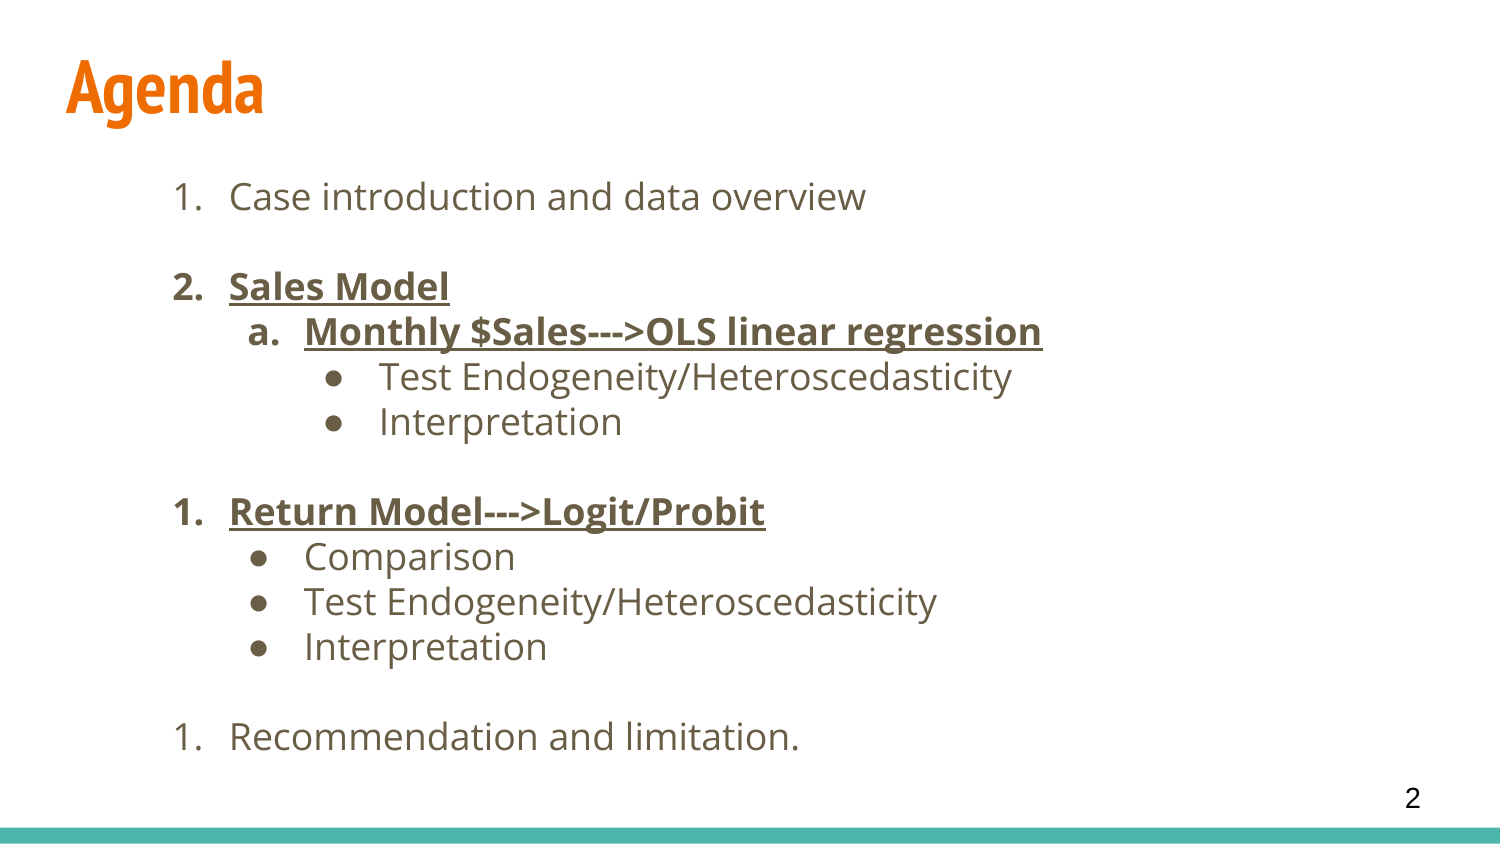

# Agenda
Case introduction and data overview

Sales Model
Monthly $Sales--->OLS linear regression
Test Endogeneity/Heteroscedasticity
Interpretation

Return Model--->Logit/Probit
Comparison
Test Endogeneity/Heteroscedasticity
Interpretation

Recommendation and limitation.

2